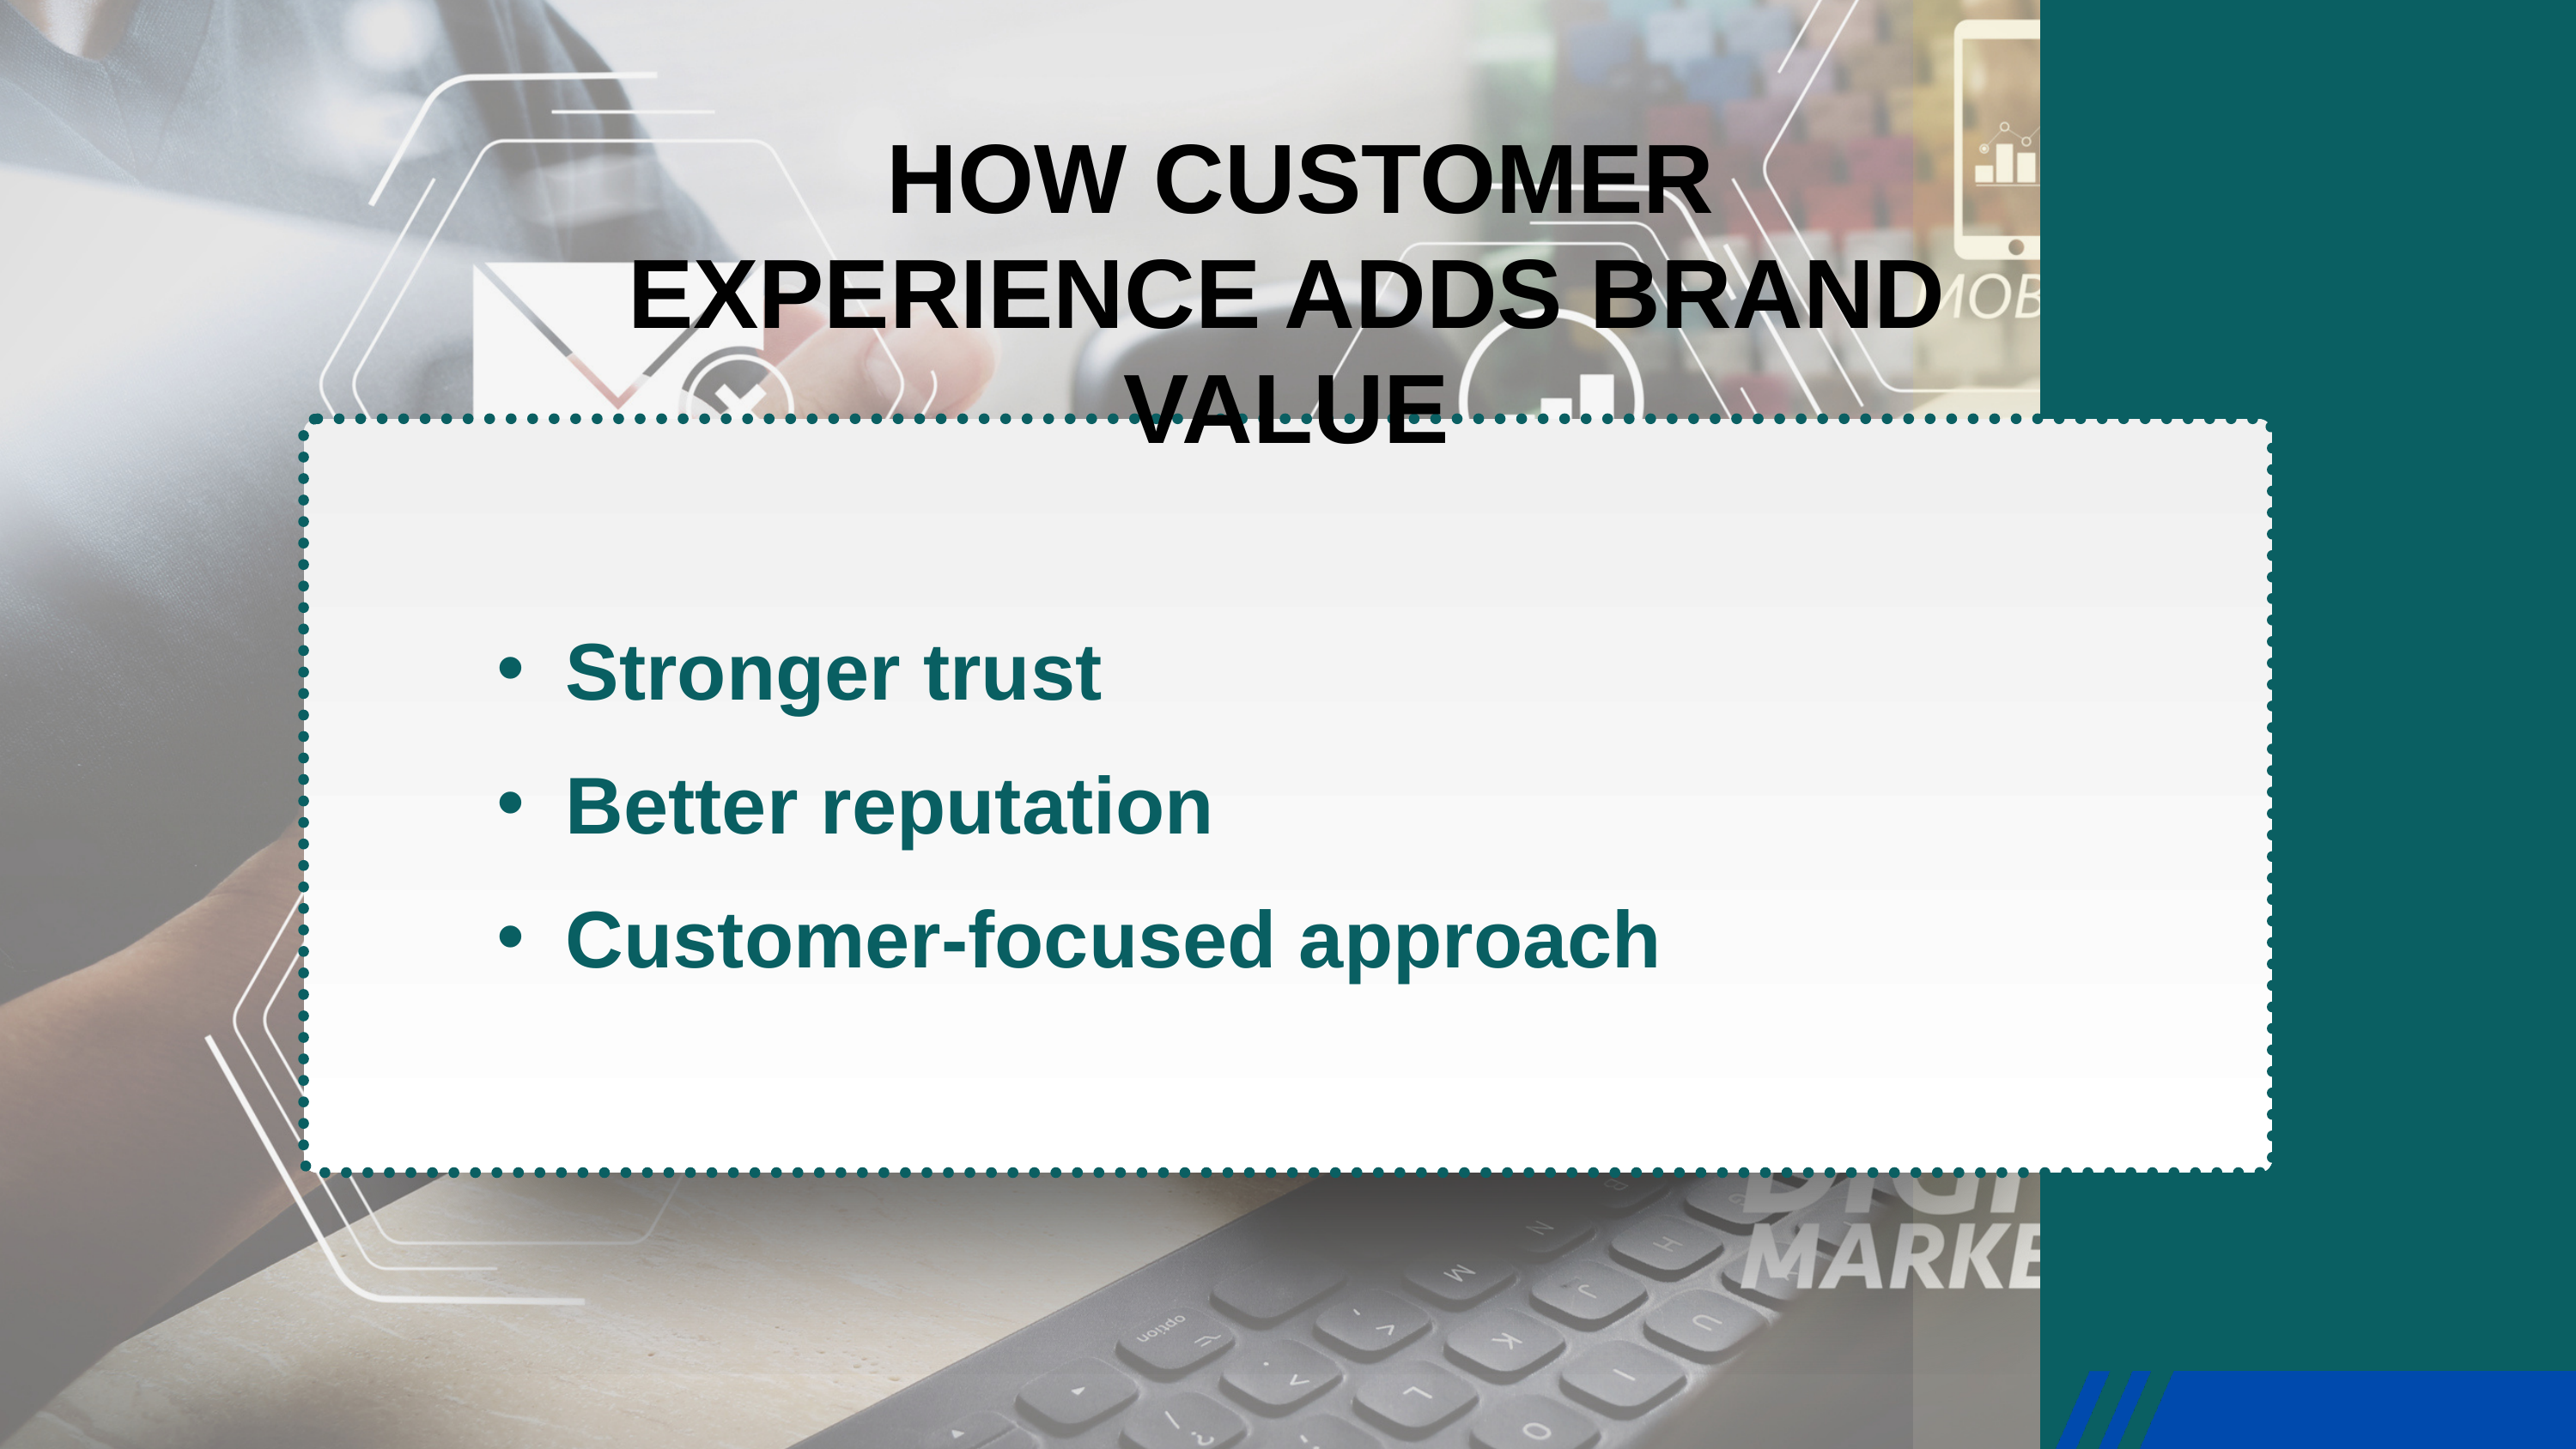

HOW CUSTOMER EXPERIENCE ADDS BRAND VALUE

Stronger trust
Better reputation
Customer-focused approach